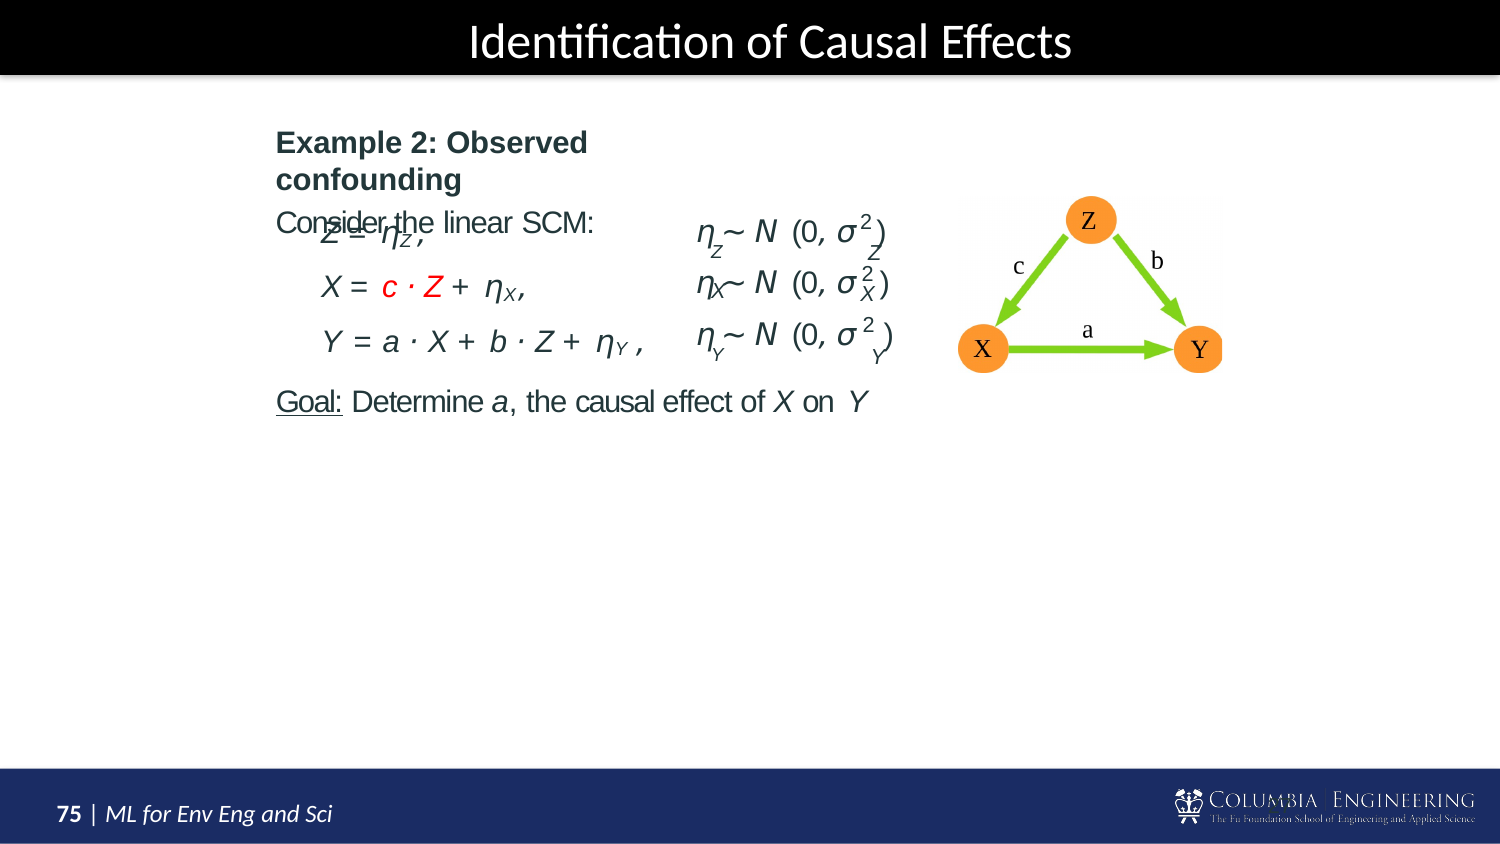

# Identification of Causal Effects
Example 2: Observed confounding
Consider the linear SCM:

Z = ηZ ,
X = c · Z + ηX ,
Y = a · X + b · Z + ηY ,

2
η ∼ N (0, σ  )
Z	Z
2
η ∼ N (0, σ   )
X
X
2
η ∼ N (0, σ   )
Y	Y
Goal: Determine a, the causal effect of X on Y
27